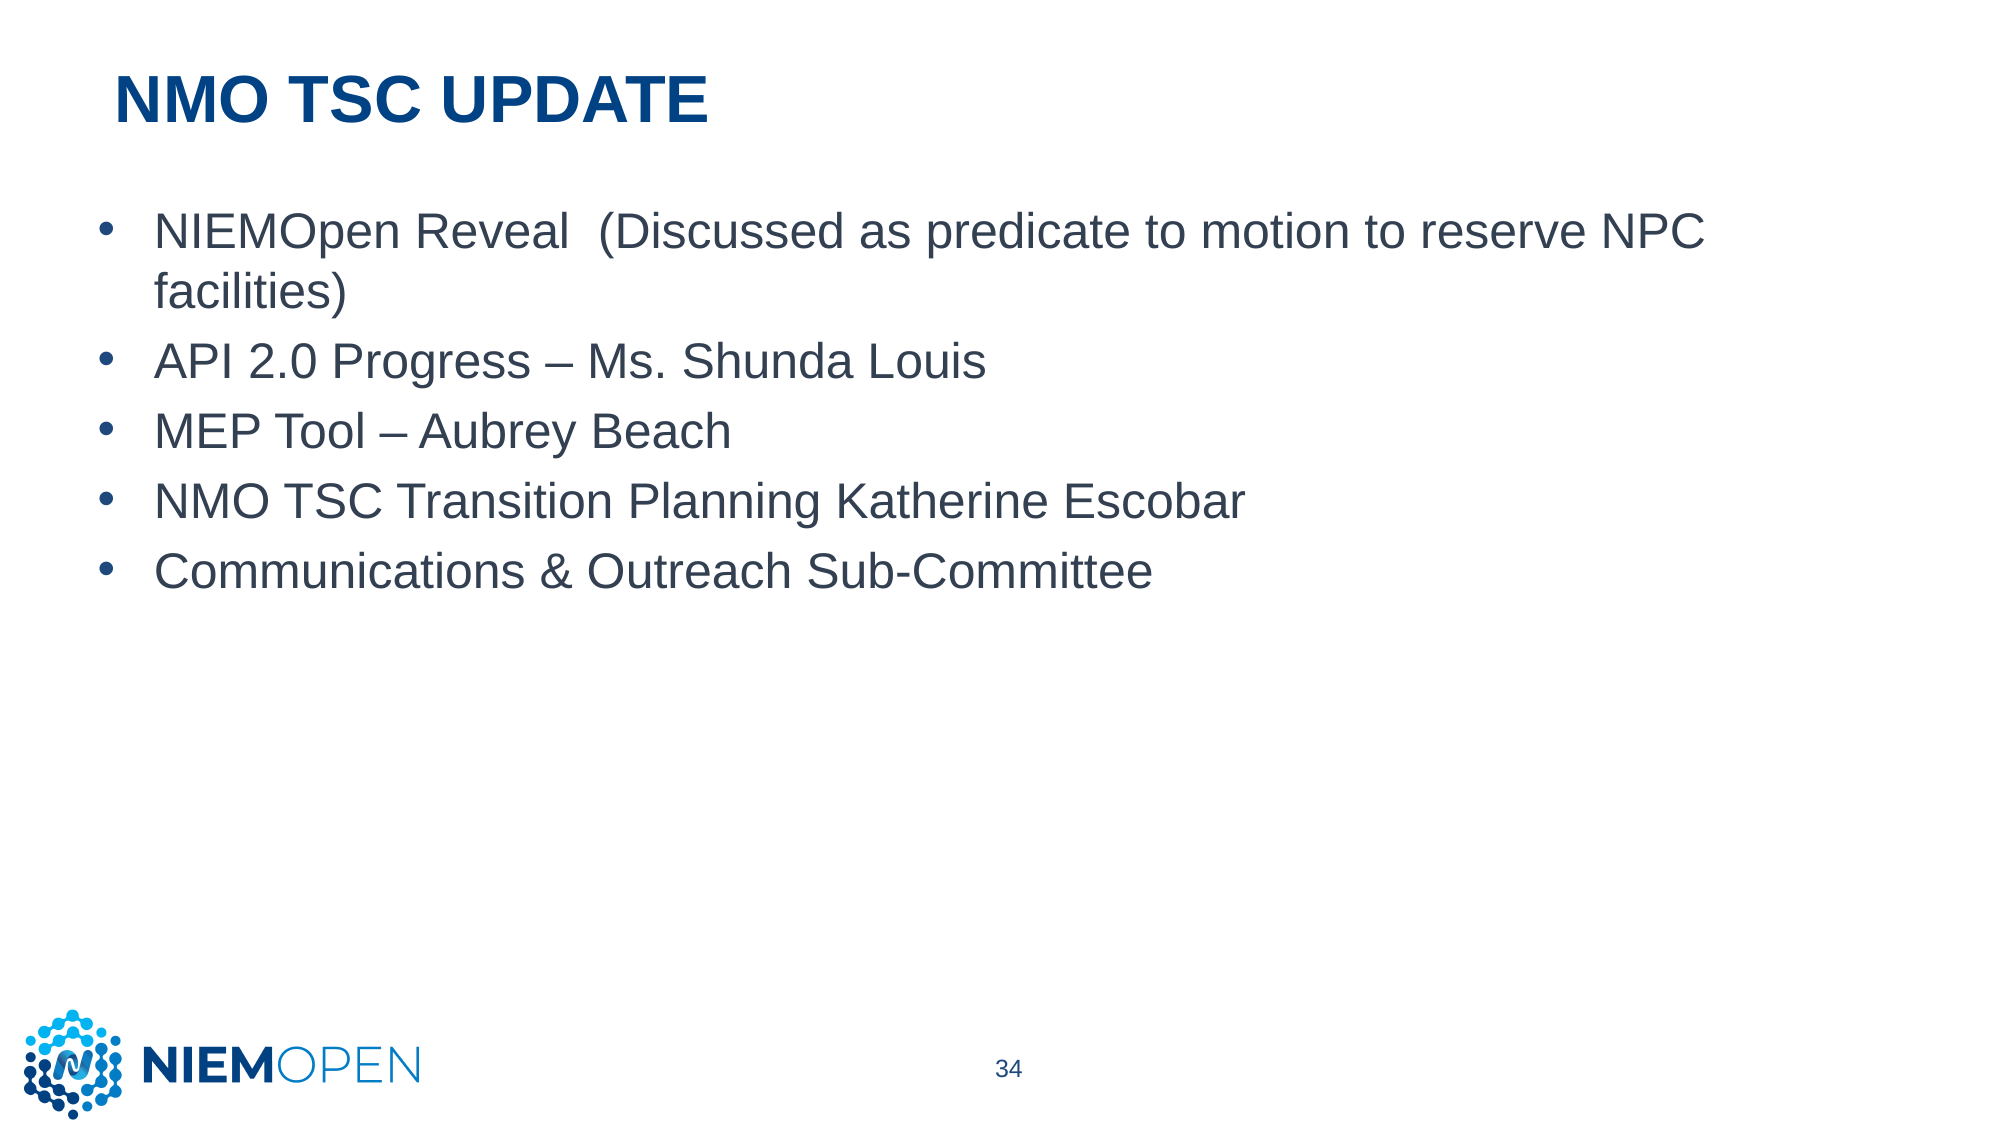

# Nmo TSC Update
NIEMOpen Reveal  (Discussed as predicate to motion to reserve NPC facilities)
API 2.0 Progress – Ms. Shunda Louis
MEP Tool – Aubrey Beach
NMO TSC Transition Planning Katherine Escobar
Communications & Outreach Sub-Committee

34